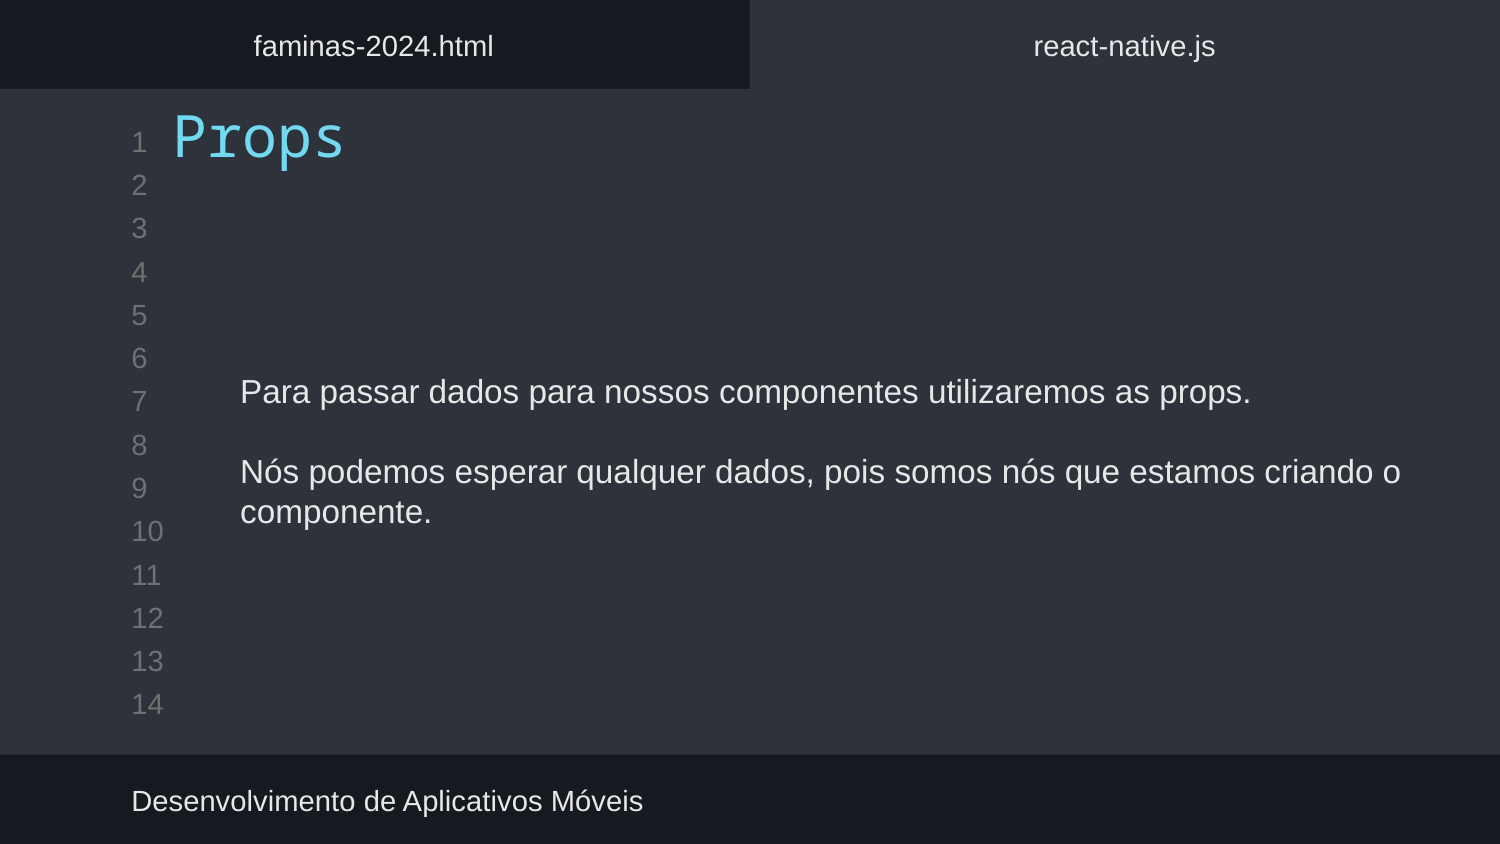

faminas-2024.html
react-native.js
Props
Para passar dados para nossos componentes utilizaremos as props.

Nós podemos esperar qualquer dados, pois somos nós que estamos criando o componente.
Desenvolvimento de Aplicativos Móveis